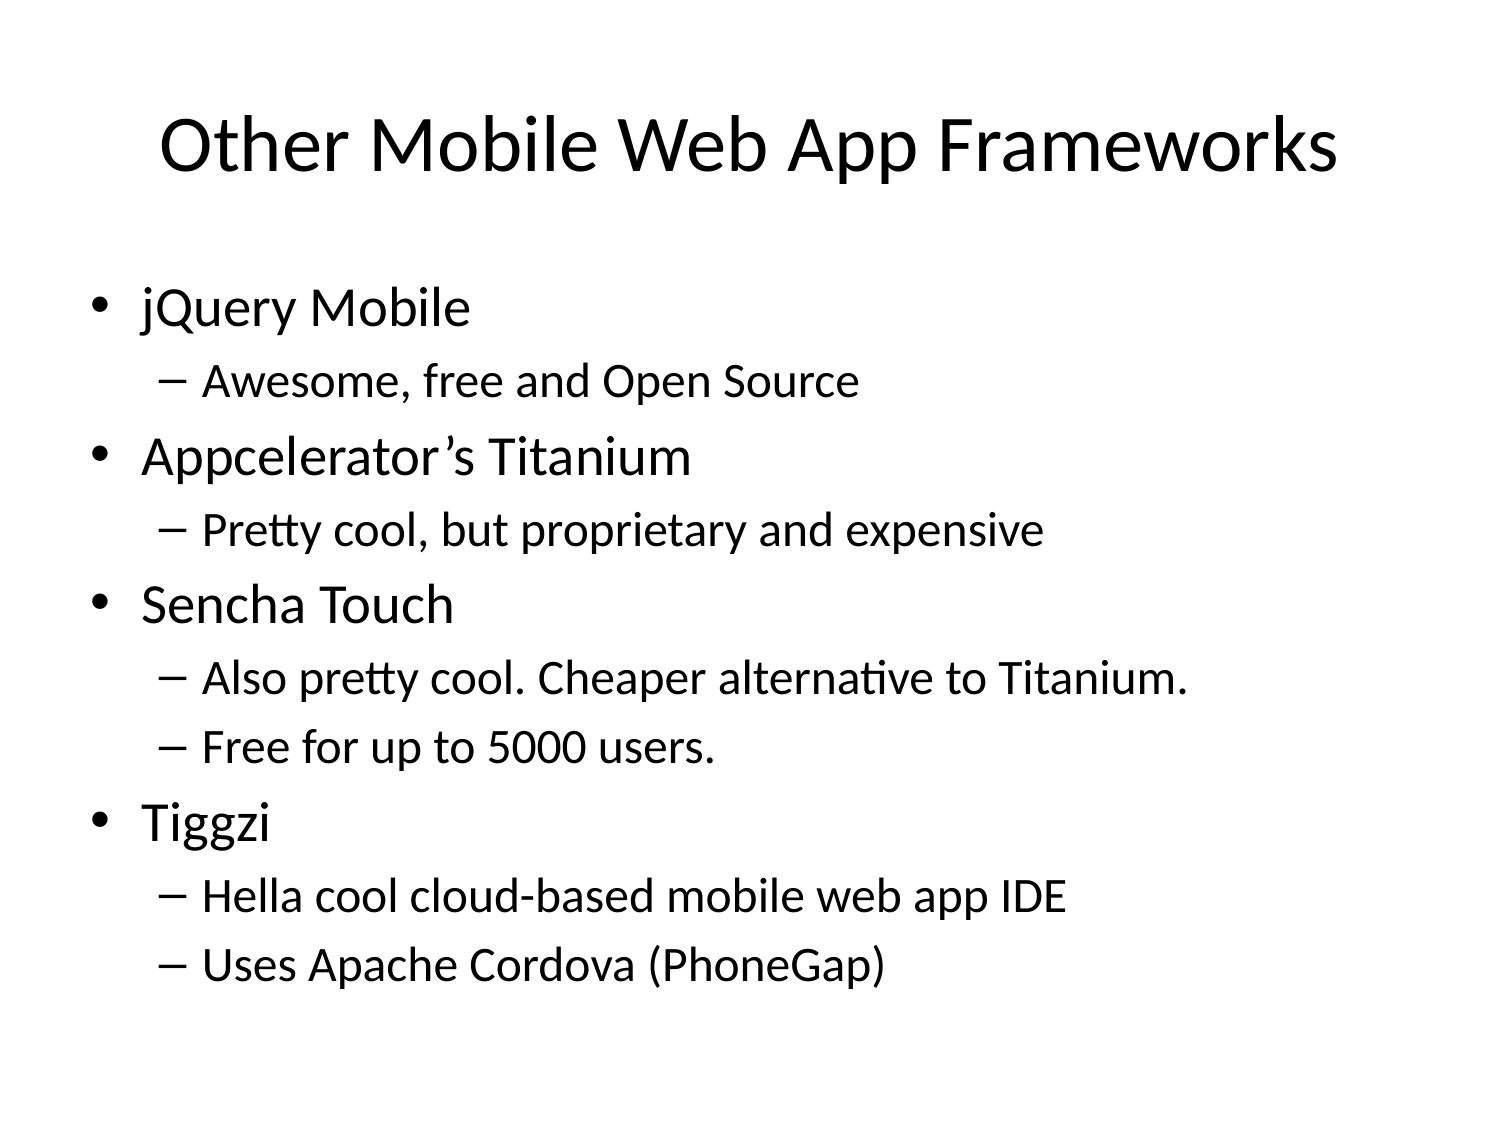

# Other Mobile Web App Frameworks
jQuery Mobile
Awesome, free and Open Source
Appcelerator’s Titanium
Pretty cool, but proprietary and expensive
Sencha Touch
Also pretty cool. Cheaper alternative to Titanium.
Free for up to 5000 users.
Tiggzi
Hella cool cloud-based mobile web app IDE
Uses Apache Cordova (PhoneGap)